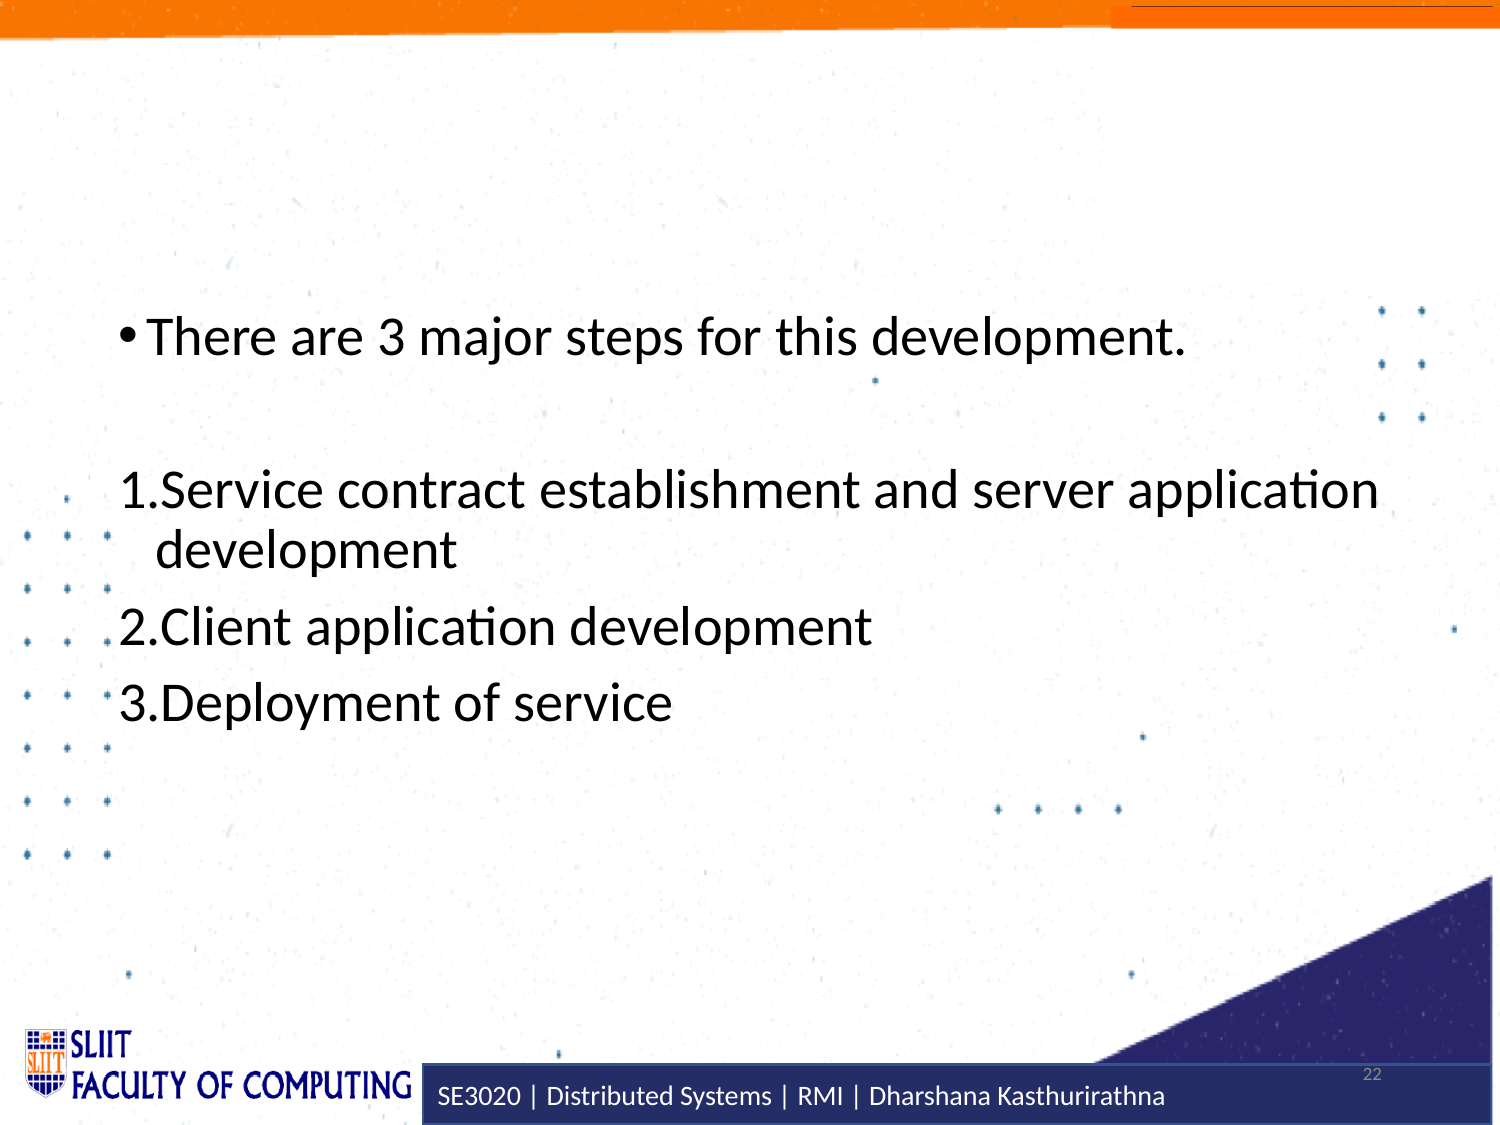

#
There are 3 major steps for this development.

Service contract establishment and server application development
Client application development
Deployment of service

22